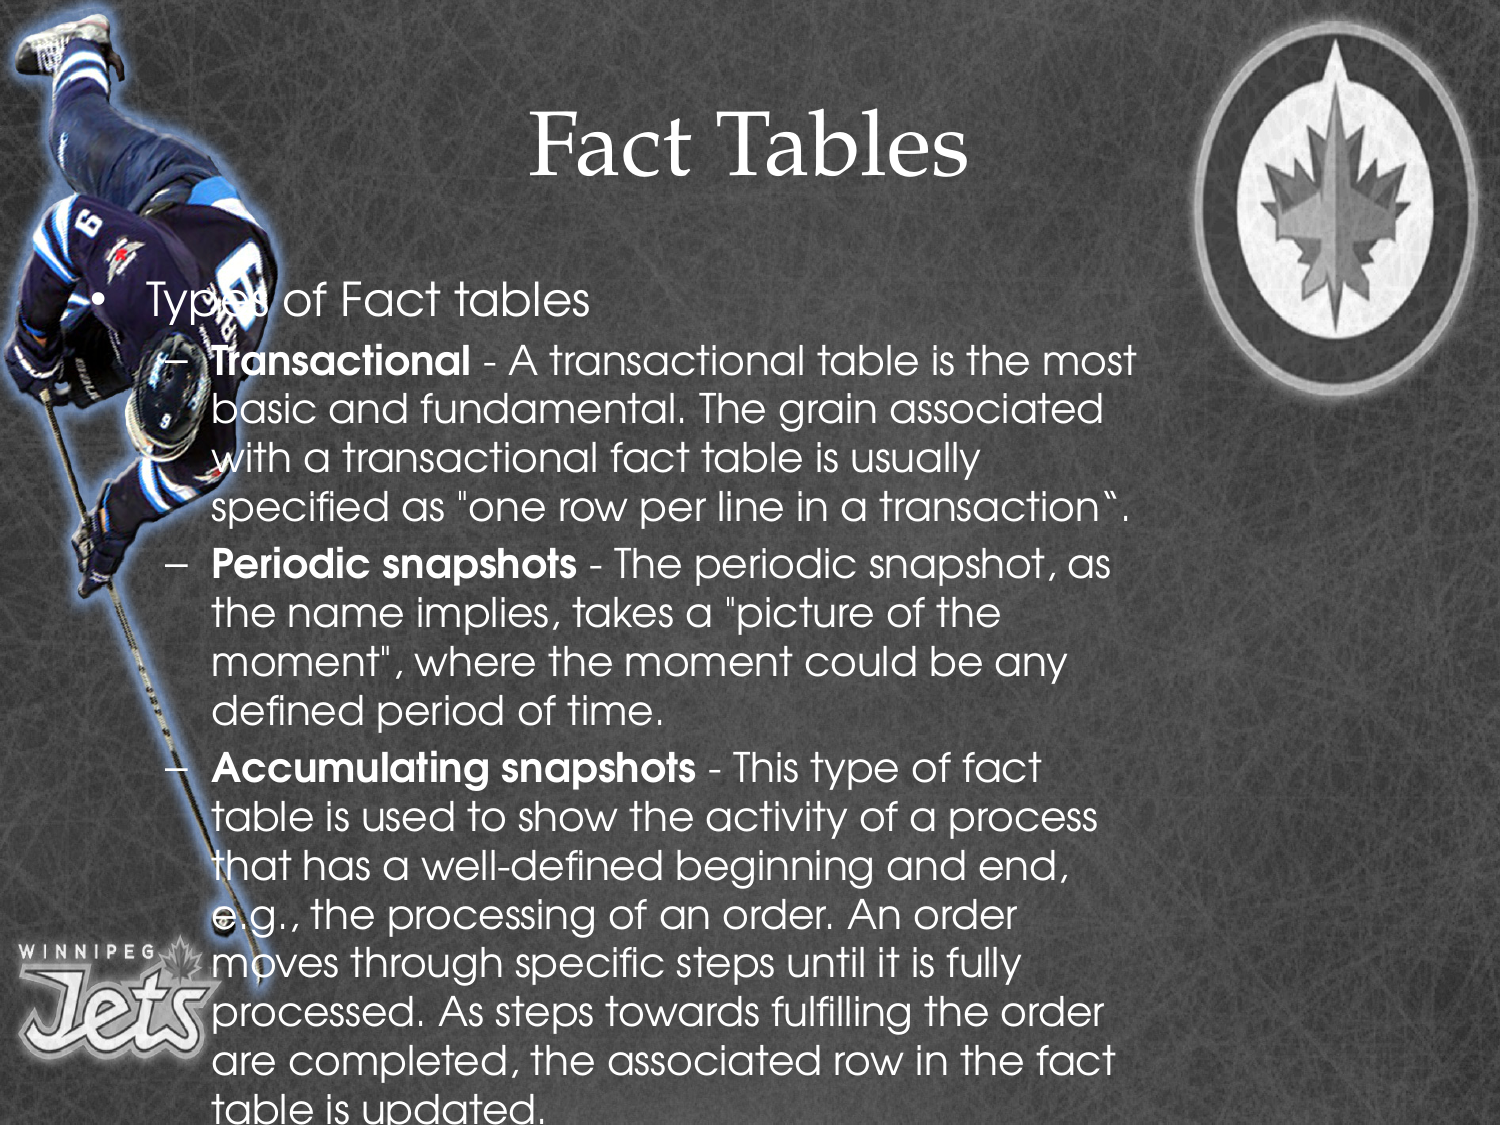

# Fact Tables
Types of Fact tables
Transactional - A transactional table is the most basic and fundamental. The grain associated with a transactional fact table is usually specified as "one row per line in a transaction“.
Periodic snapshots - The periodic snapshot, as the name implies, takes a "picture of the moment", where the moment could be any defined period of time.
Accumulating snapshots - This type of fact table is used to show the activity of a process that has a well-defined beginning and end, e.g., the processing of an order. An order moves through specific steps until it is fully processed. As steps towards fulfilling the order are completed, the associated row in the fact table is updated.